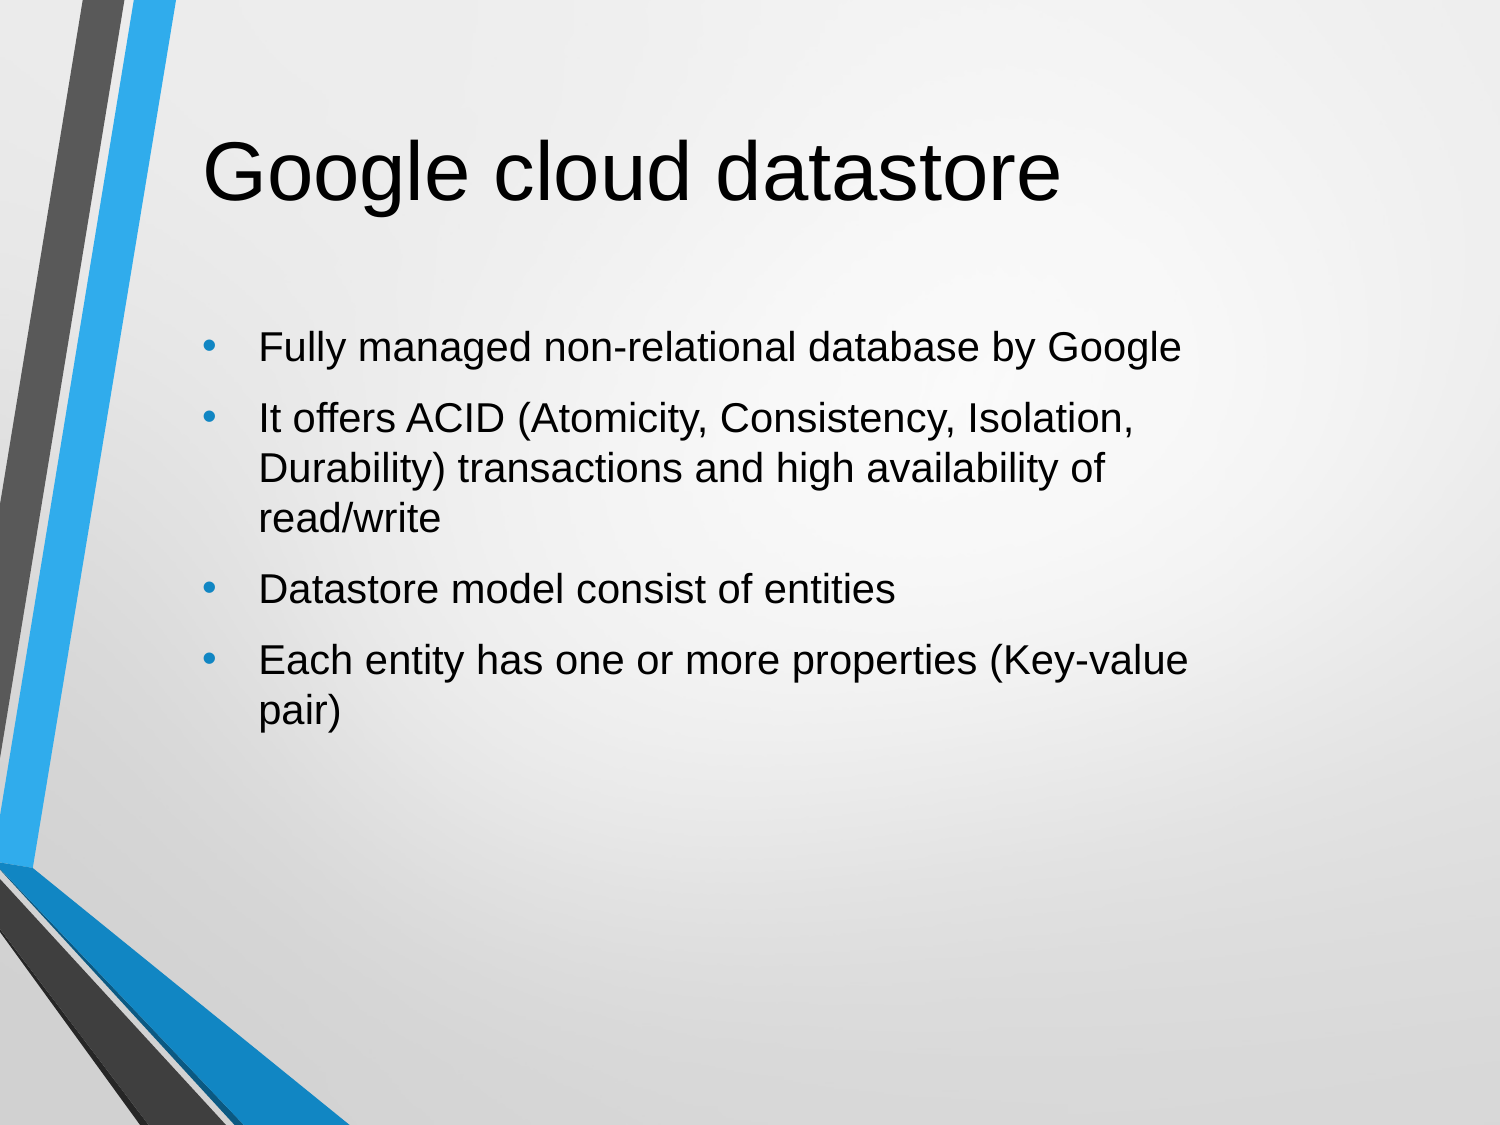

# Google cloud datastore
Fully managed non-relational database by Google
It offers ACID (Atomicity, Consistency, Isolation, Durability) transactions and high availability of read/write
Datastore model consist of entities
Each entity has one or more properties (Key-value pair)